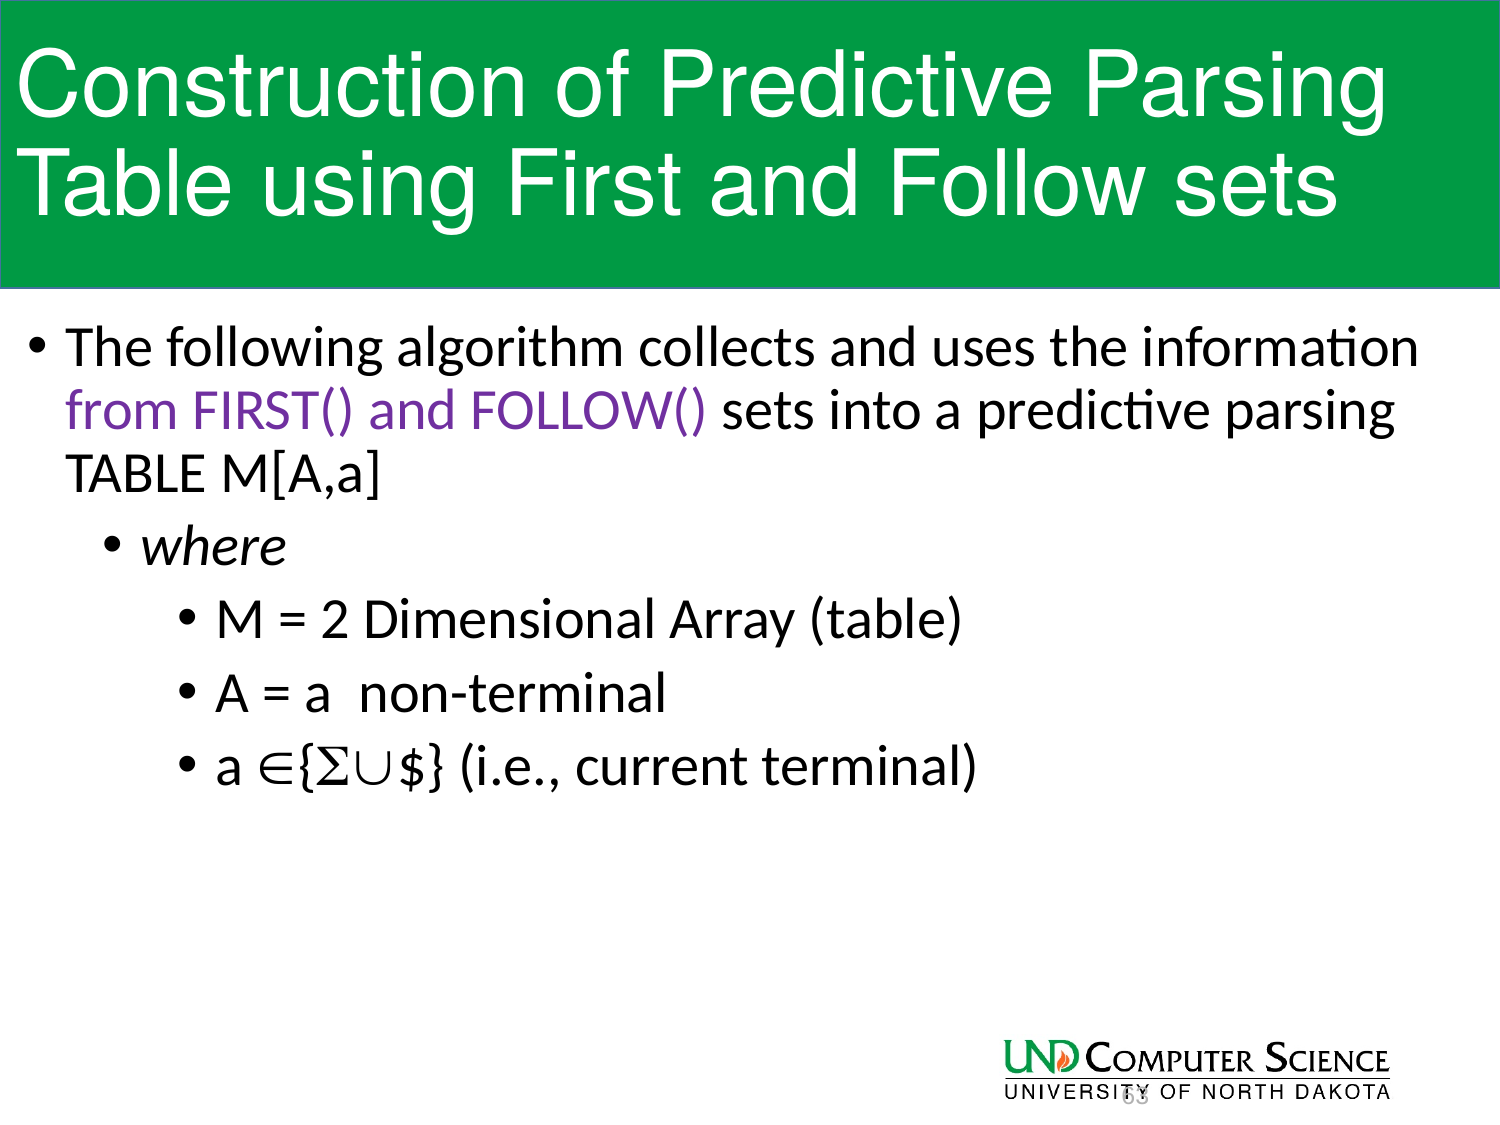

# Construction of Predictive Parsing Table using First and Follow sets
The following algorithm collects and uses the information from FIRST() and FOLLOW() sets into a predictive parsing TABLE M[A,a]
where
M = 2 Dimensional Array (table)
A = a  non-terminal
a ∈{Σ∪$} (i.e., current terminal)

63